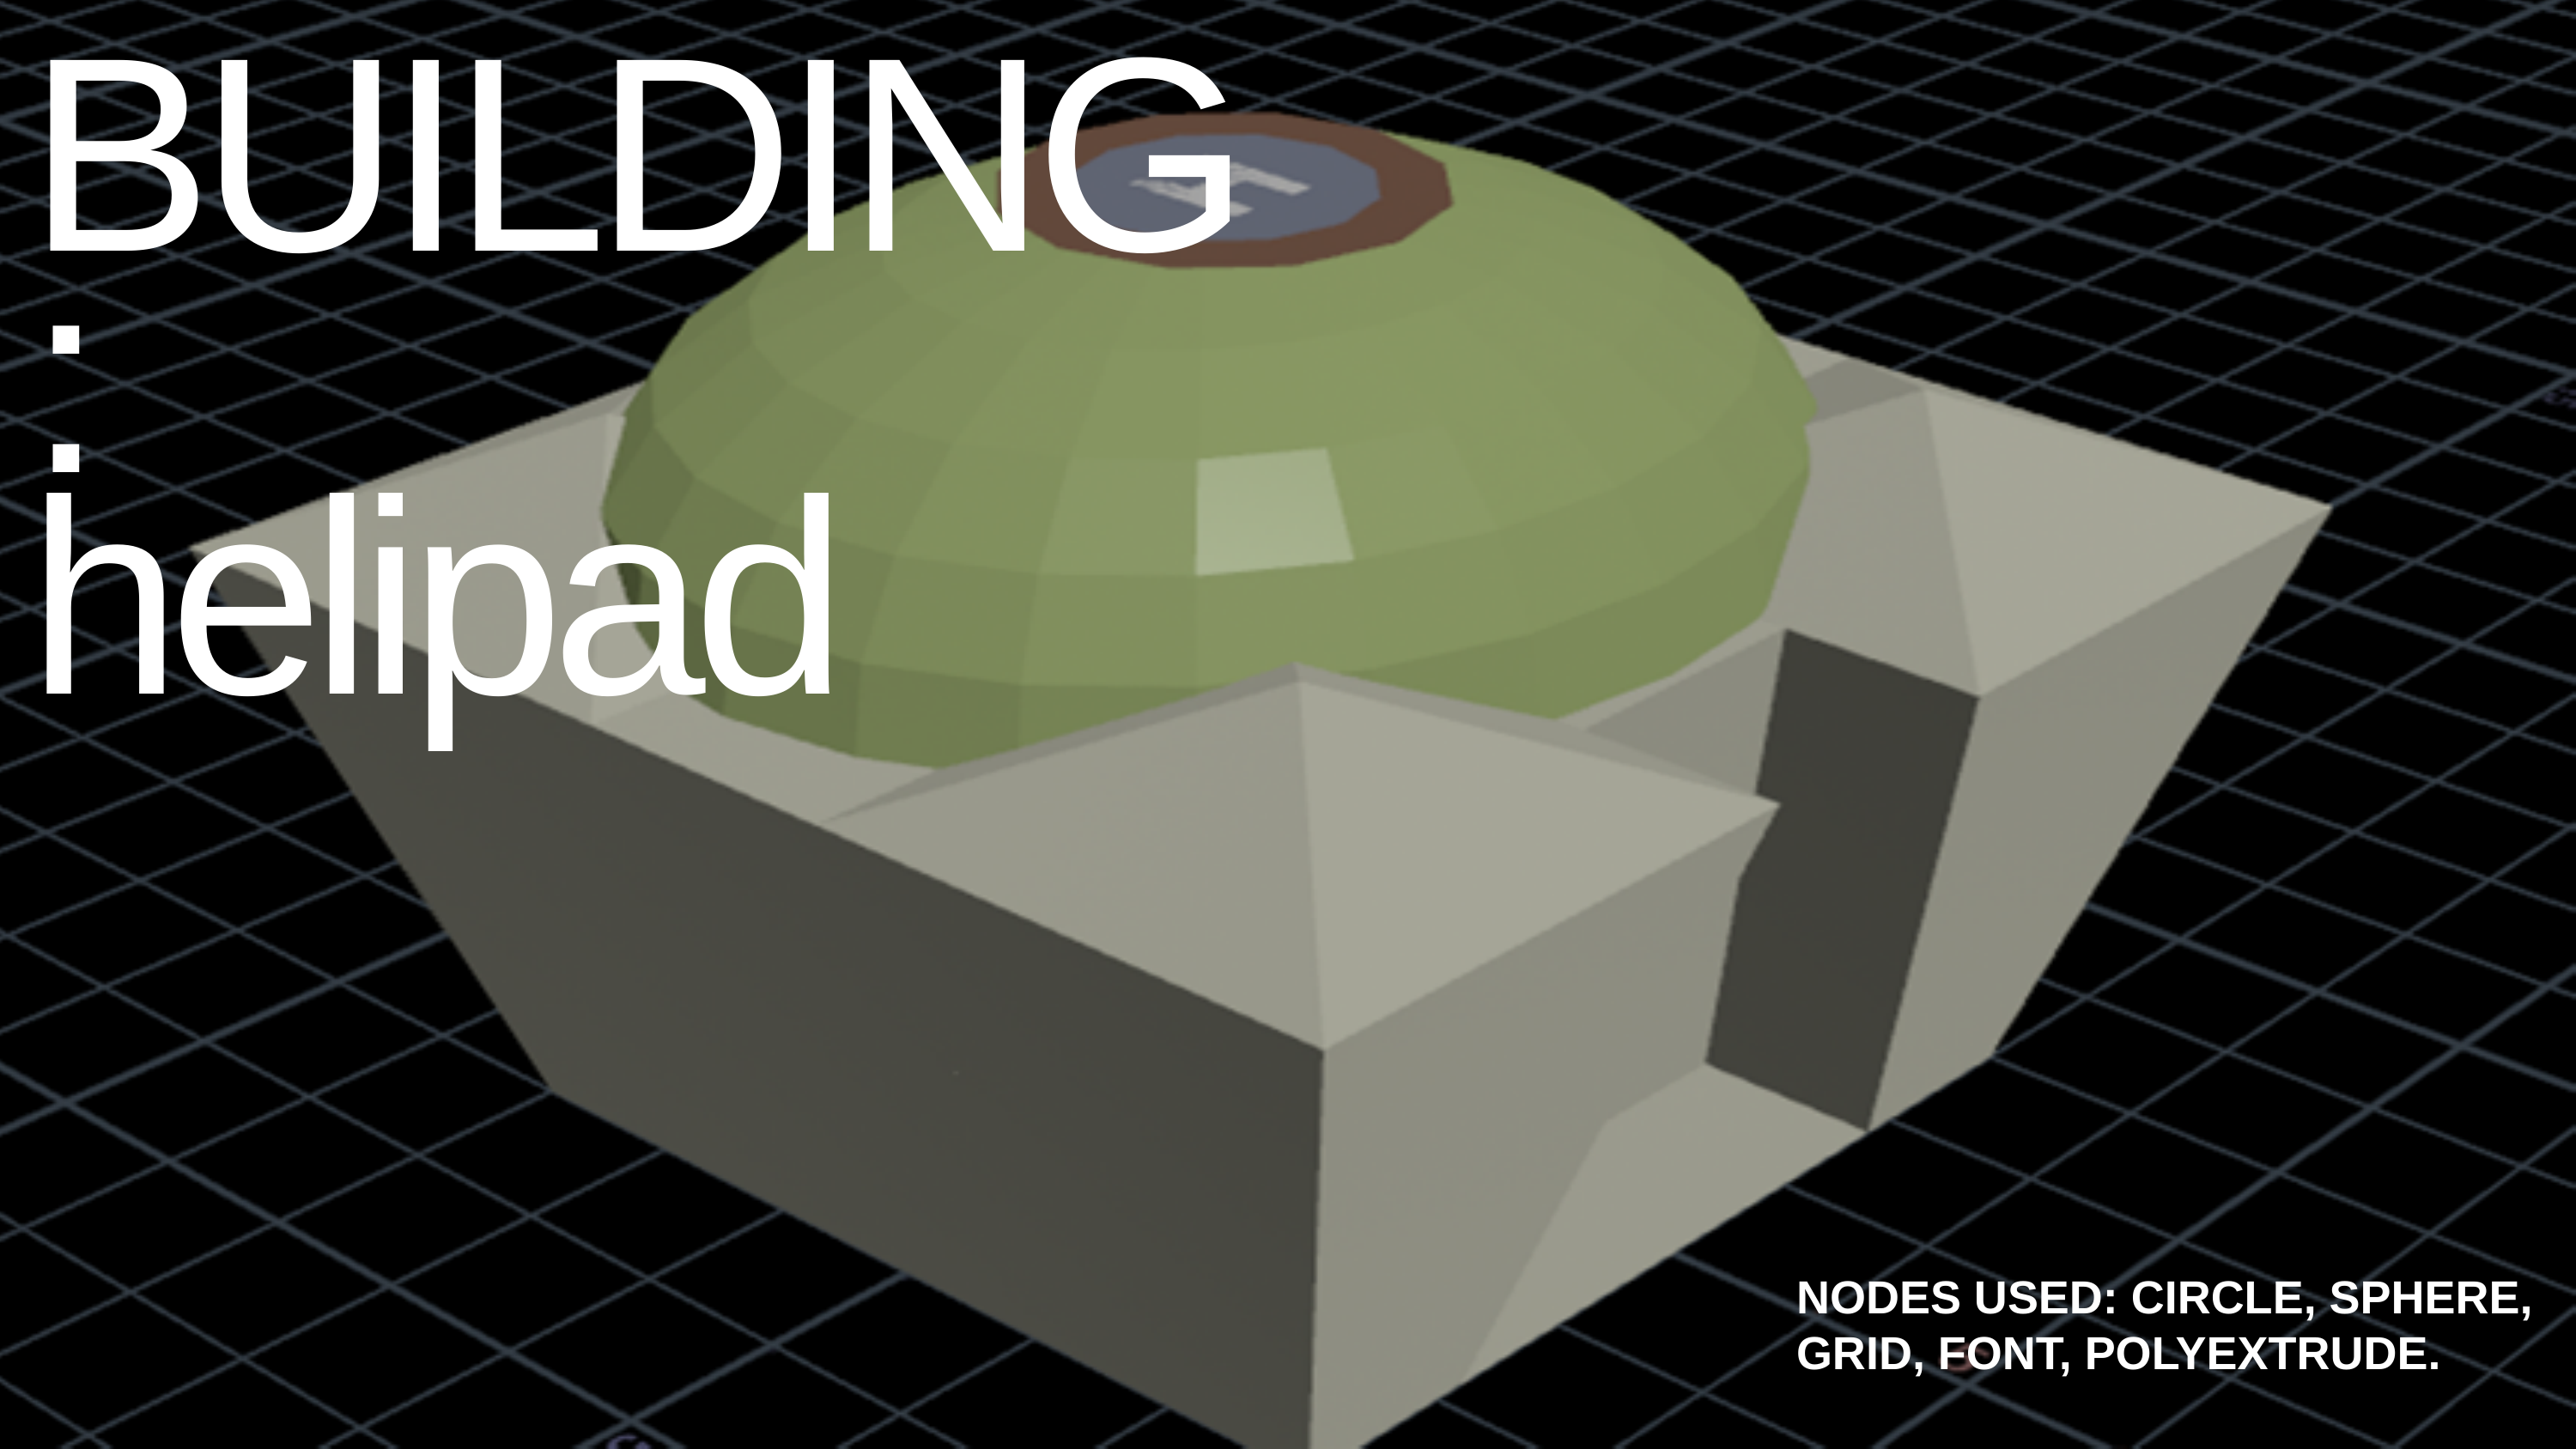

BUILDING:
helipad
NODES USED: CIRCLE, SPHERE, GRID, FONT, POLYEXTRUDE.